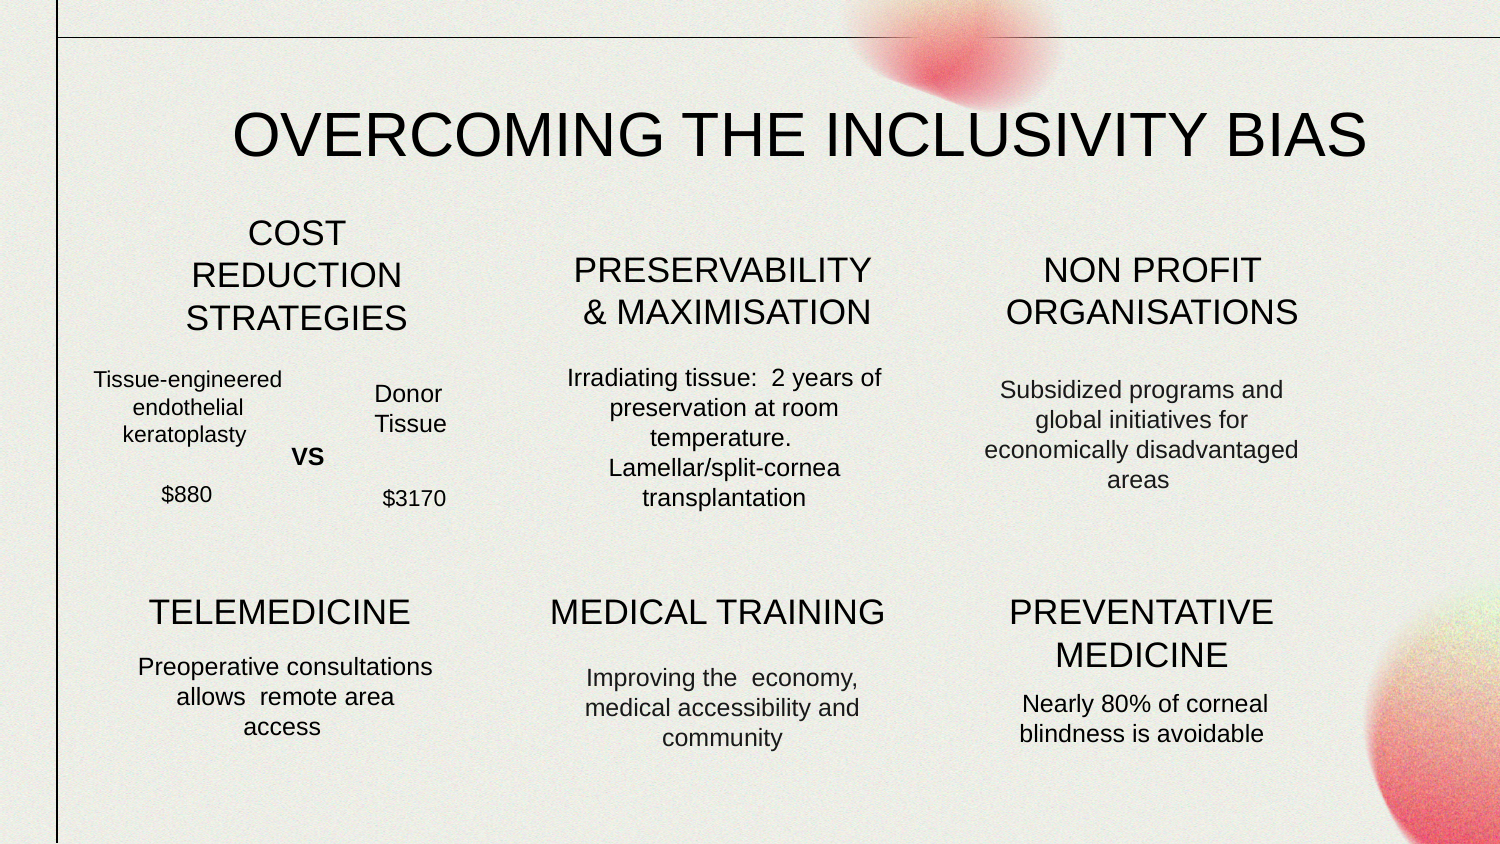

# OVERCOMING THE INCLUSIVITY BIAS
COST REDUCTION STRATEGIES
PRESERVABILITY  & MAXIMISATION
NON PROFIT ORGANISATIONS
Irradiating tissue:  2 years of preservation at room temperature.
Lamellar/split-cornea transplantation
Tissue-engineered endothelial keratoplasty
Subsidized programs and global initiatives for economically disadvantaged areas
Donor Tissue
VS
$880
$3170
TELEMEDICINE
MEDICAL TRAINING
PREVENTATIVE MEDICINE
Preoperative consultations allows  remote area access
Improving the  economy, medical accessibility and community
 Nearly 80% of corneal blindness is avoidable